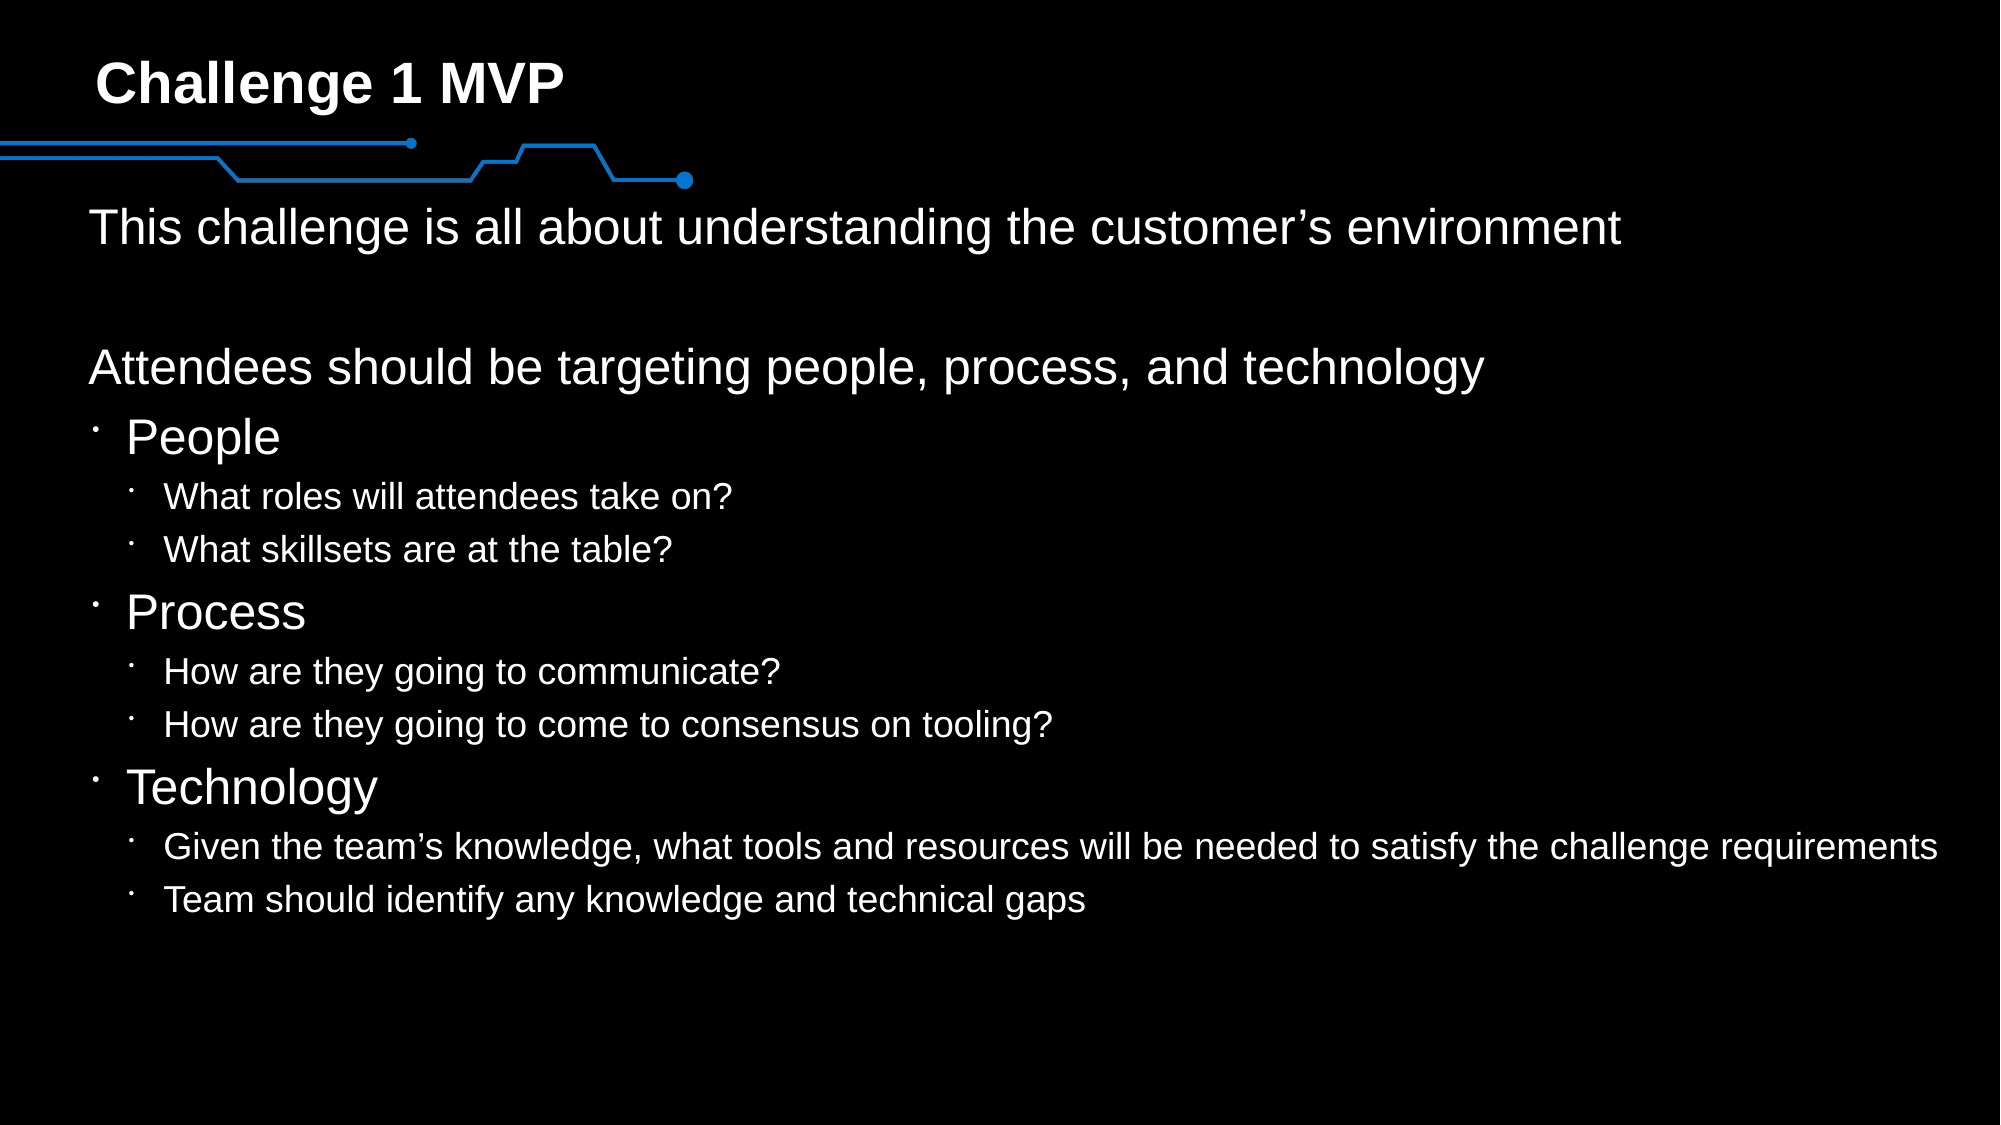

# Challenge 1 MVP
This challenge is all about understanding the customer’s environment

Attendees should be targeting people, process, and technology
People
What roles will attendees take on?
What skillsets are at the table?
Process
How are they going to communicate?
How are they going to come to consensus on tooling?
Technology
Given the team’s knowledge, what tools and resources will be needed to satisfy the challenge requirements
Team should identify any knowledge and technical gaps